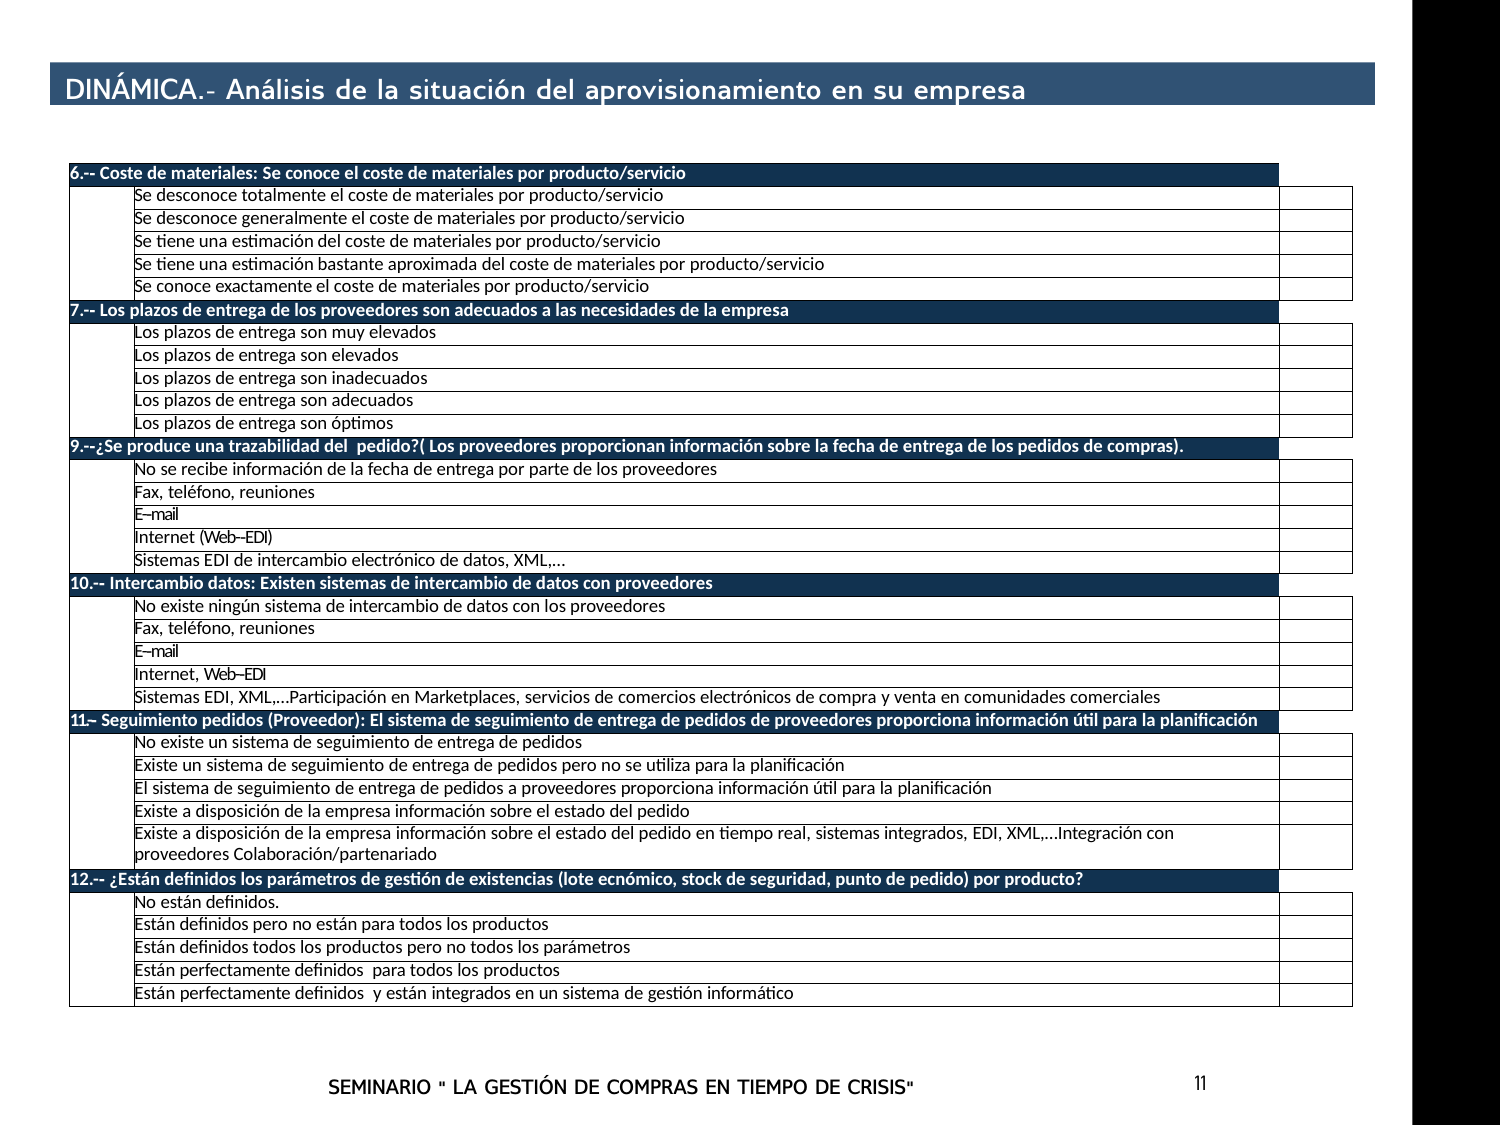

DINÁMICA.- Análisis de la situación del aprovisionamiento en su empresa
| 6.-­‐ Coste de materiales: Se conoce el coste de materiales por producto/servicio |  |  |
| --- | --- | --- |
|  | Se desconoce totalmente el coste de materiales por producto/servicio |  |
|  | Se desconoce generalmente el coste de materiales por producto/servicio |  |
|  | Se tiene una estimación del coste de materiales por producto/servicio |  |
|  | Se tiene una estimación bastante aproximada del coste de materiales por producto/servicio |  |
|  | Se conoce exactamente el coste de materiales por producto/servicio |  |
| 7.-­‐ Los plazos de entrega de los proveedores son adecuados a las necesidades de la empresa |  |  |
|  | Los plazos de entrega son muy elevados |  |
|  | Los plazos de entrega son elevados |  |
|  | Los plazos de entrega son inadecuados |  |
|  | Los plazos de entrega son adecuados |  |
|  | Los plazos de entrega son óptimos |  |
| 9.-­‐¿Se produce una trazabilidad del pedido?( Los proveedores proporcionan información sobre la fecha de entrega de los pedidos de compras). |  |  |
|  | No se recibe información de la fecha de entrega por parte de los proveedores |  |
|  | Fax, teléfono, reuniones |  |
|  | E-­‐mail |  |
|  | Internet (Web-­‐EDI) |  |
|  | Sistemas EDI de intercambio electrónico de datos, XML,… |  |
| 10.-­‐ Intercambio datos: Existen sistemas de intercambio de datos con proveedores |  |  |
|  | No existe ningún sistema de intercambio de datos con los proveedores |  |
|  | Fax, teléfono, reuniones |  |
|  | E-­‐mail |  |
|  | Internet, Web-­‐EDI |  |
|  | Sistemas EDI, XML,…Participación en Marketplaces, servicios de comercios electrónicos de compra y venta en comunidades comerciales |  |
| 11.-­‐ Seguimiento pedidos (Proveedor): El sistema de seguimiento de entrega de pedidos de proveedores proporciona información útil para la planiﬁcación |  |  |
|  | No existe un sistema de seguimiento de entrega de pedidos |  |
|  | Existe un sistema de seguimiento de entrega de pedidos pero no se utiliza para la planificación |  |
|  | El sistema de seguimiento de entrega de pedidos a proveedores proporciona información útil para la planificación |  |
|  | Existe a disposición de la empresa información sobre el estado del pedido |  |
|  | Existe a disposición de la empresa información sobre el estado del pedido en tiempo real, sistemas integrados, EDI, XML,…Integración con proveedores Colaboración/partenariado |  |
| 12.-­‐ ¿Están deﬁnidos los parámetros de gestión de existencias (lote ecnómico, stock de seguridad, punto de pedido) por producto? |  |  |
|  | No están definidos. |  |
|  | Están definidos pero no están para todos los productos |  |
|  | Están definidos todos los productos pero no todos los parámetros |  |
|  | Están perfectamente definidos para todos los productos |  |
|  | Están perfectamente definidos y están integrados en un sistema de gestión informático |  |
11
SEMINARIO " LA GESTIÓN DE COMPRAS EN TIEMPO DE CRISIS"